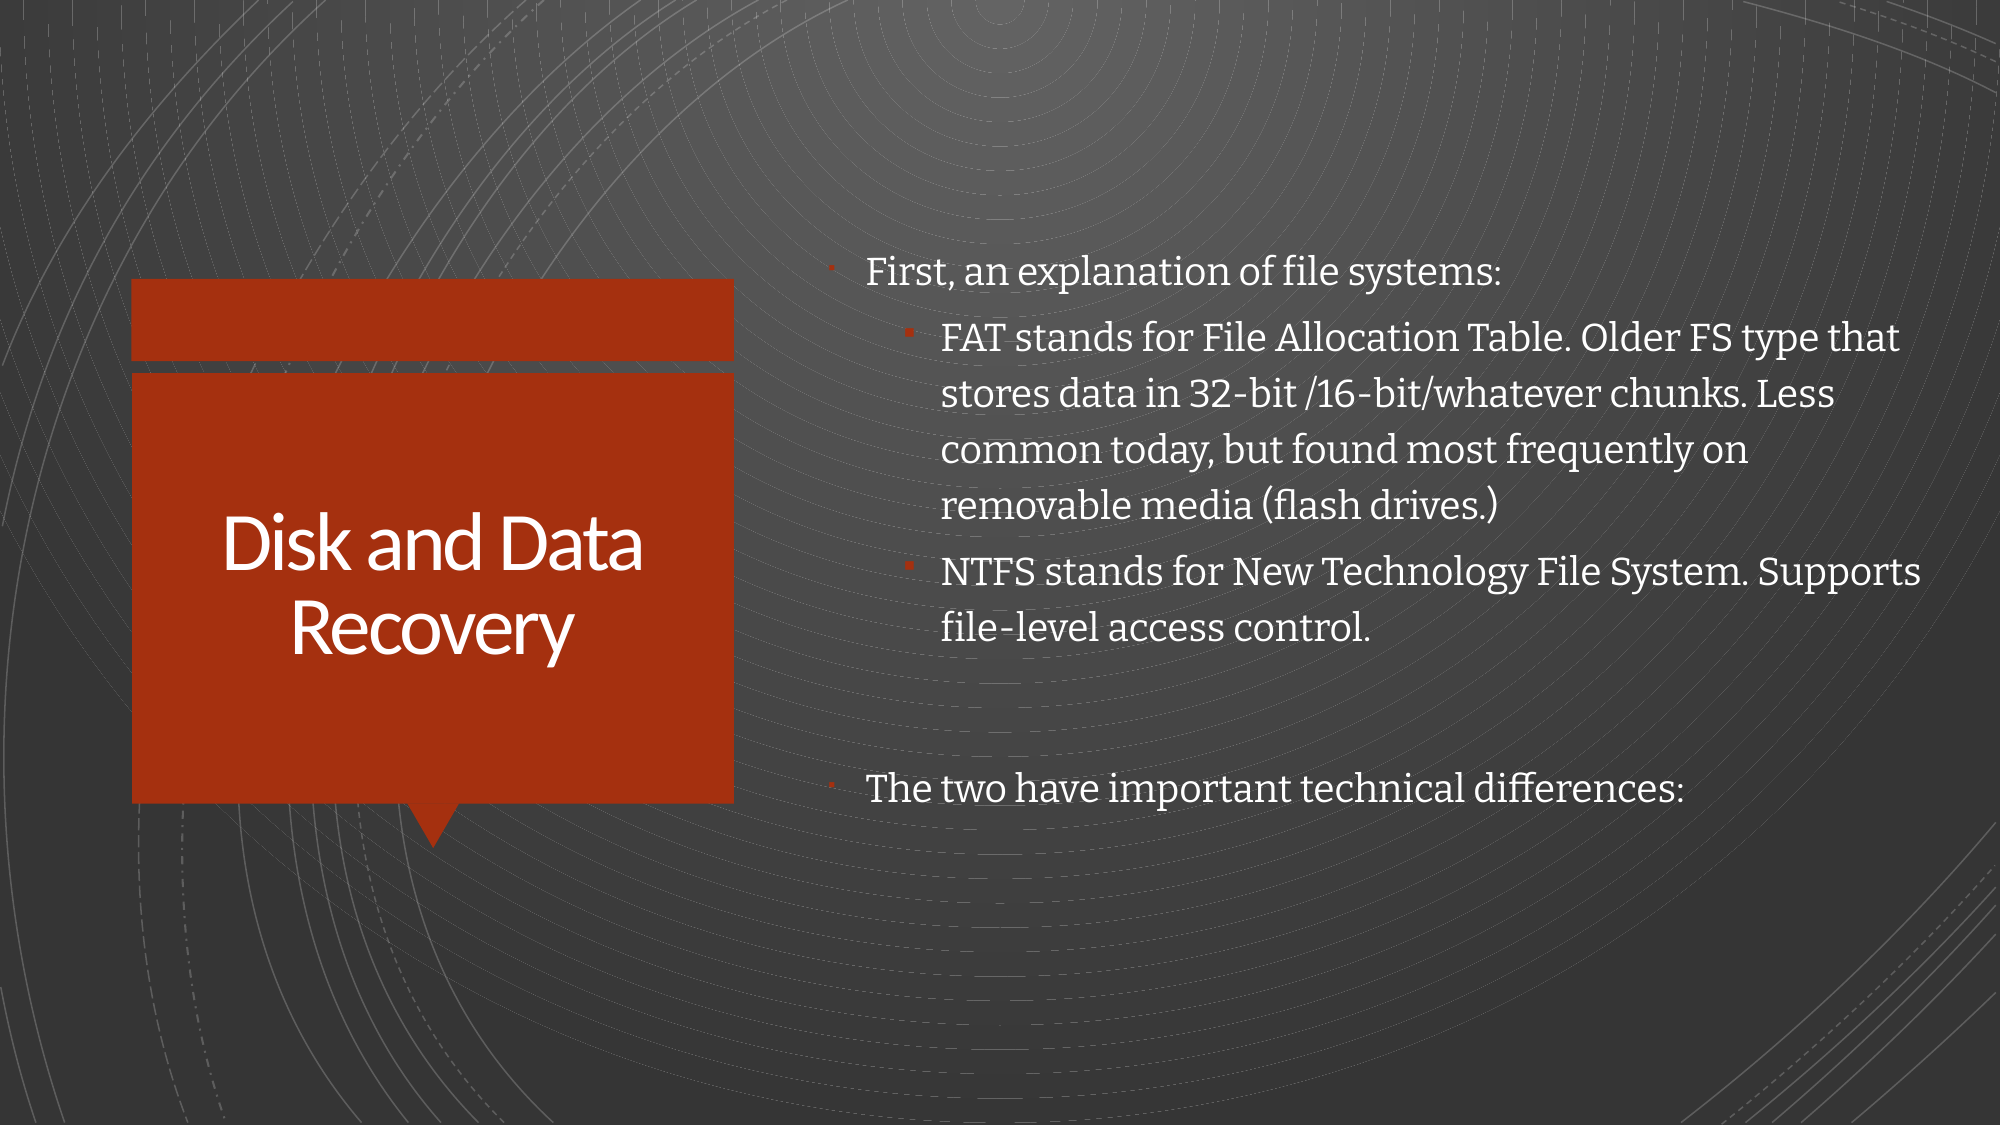

First, an explanation of file systems:
FAT stands for File Allocation Table. Older FS type that stores data in 32-bit /16-bit/whatever chunks. Less common today, but found most frequently on removable media (flash drives.)
NTFS stands for New Technology File System. Supports file-level access control.

The two have important technical differences:

# Disk and Data Recovery